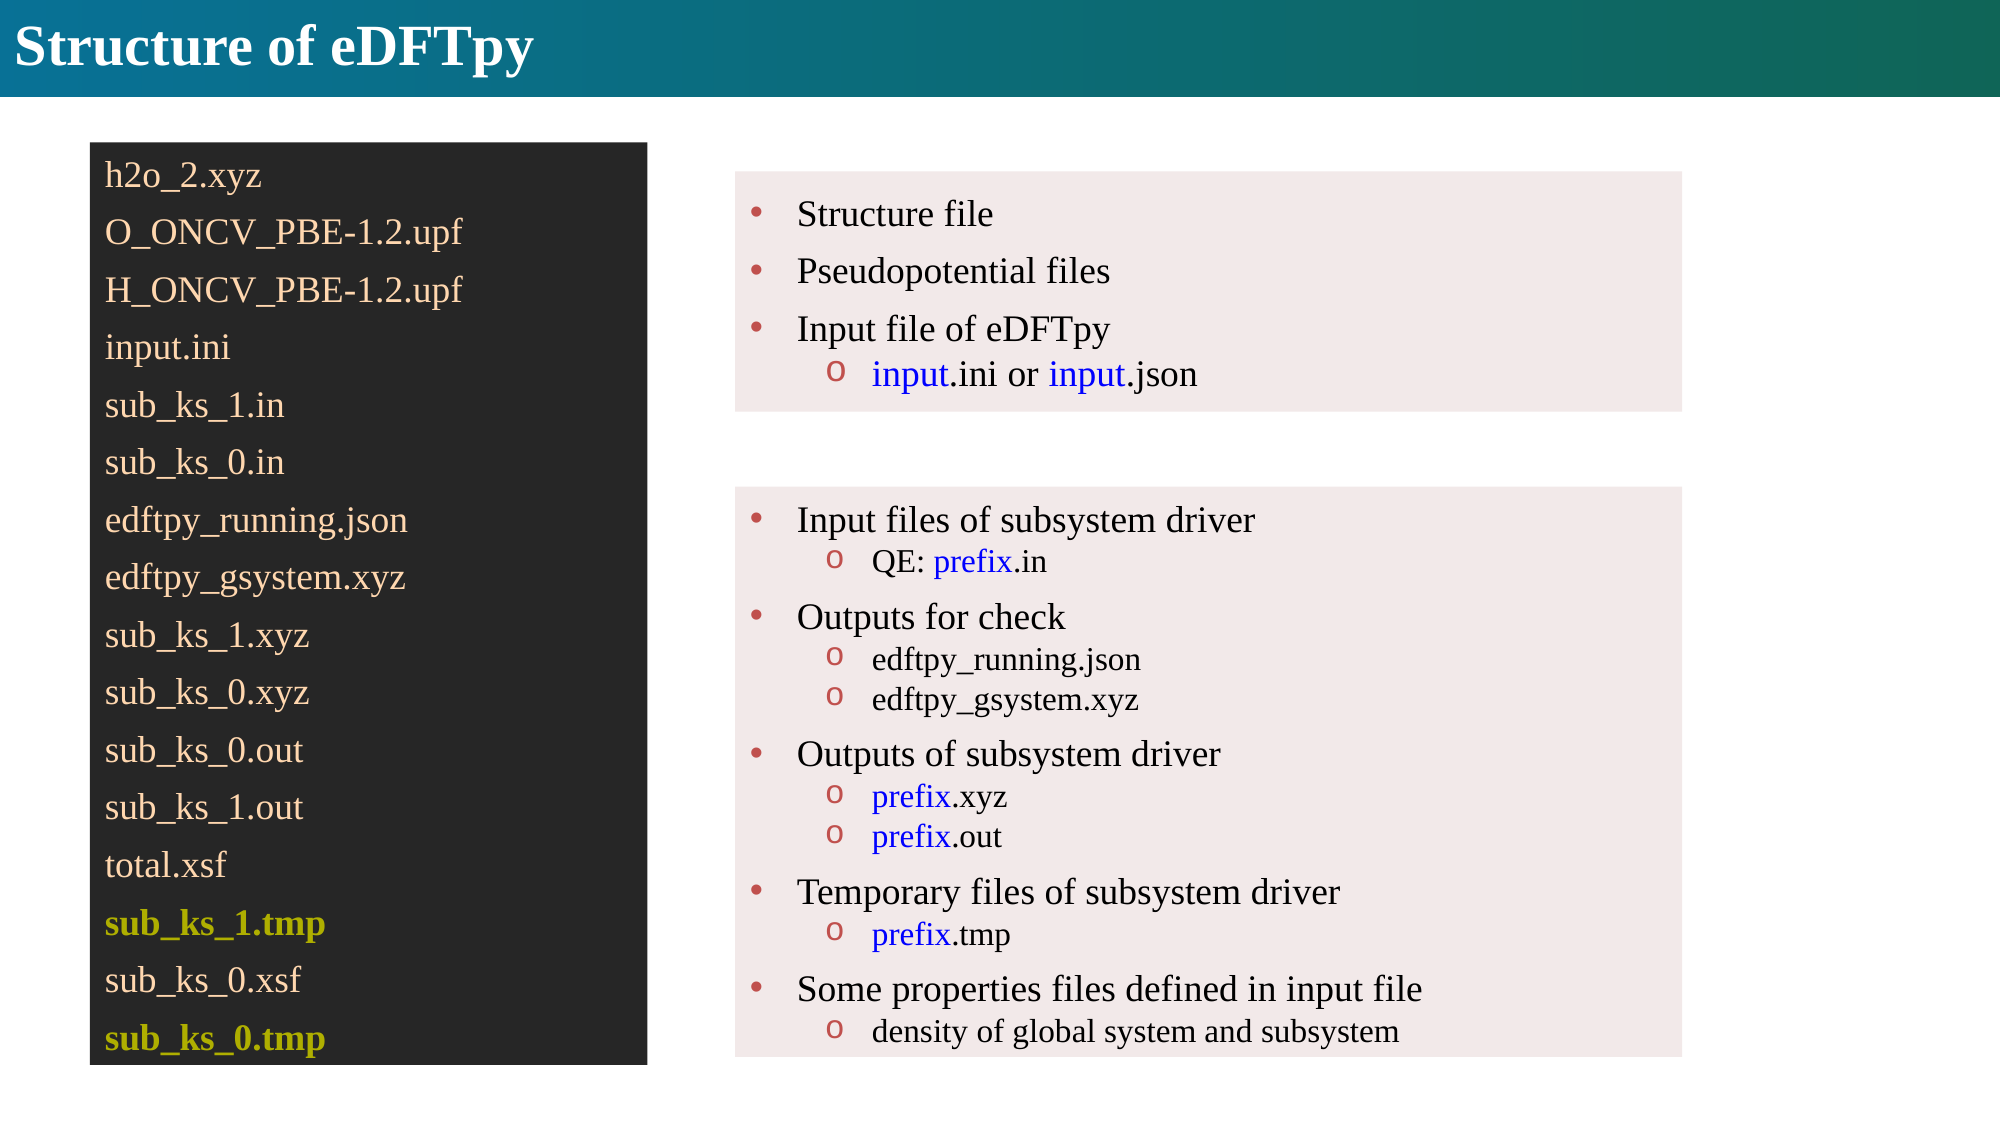

# Structure of eDFTpy
h2o_2.xyz
O_ONCV_PBE-1.2.upf
H_ONCV_PBE-1.2.upf
input.ini
sub_ks_1.in
sub_ks_0.in
edftpy_running.json
edftpy_gsystem.xyz
sub_ks_1.xyz
sub_ks_0.xyz
sub_ks_0.out
sub_ks_1.out
total.xsf
sub_ks_1.tmp
sub_ks_0.xsf
sub_ks_0.tmp
Structure file
Pseudopotential files
Input file of eDFTpy
input.ini or input.json
Input files of subsystem driver
QE: prefix.in
Outputs for check
edftpy_running.json
edftpy_gsystem.xyz
Outputs of subsystem driver
prefix.xyz
prefix.out
Temporary files of subsystem driver
prefix.tmp
Some properties files defined in input file
density of global system and subsystem